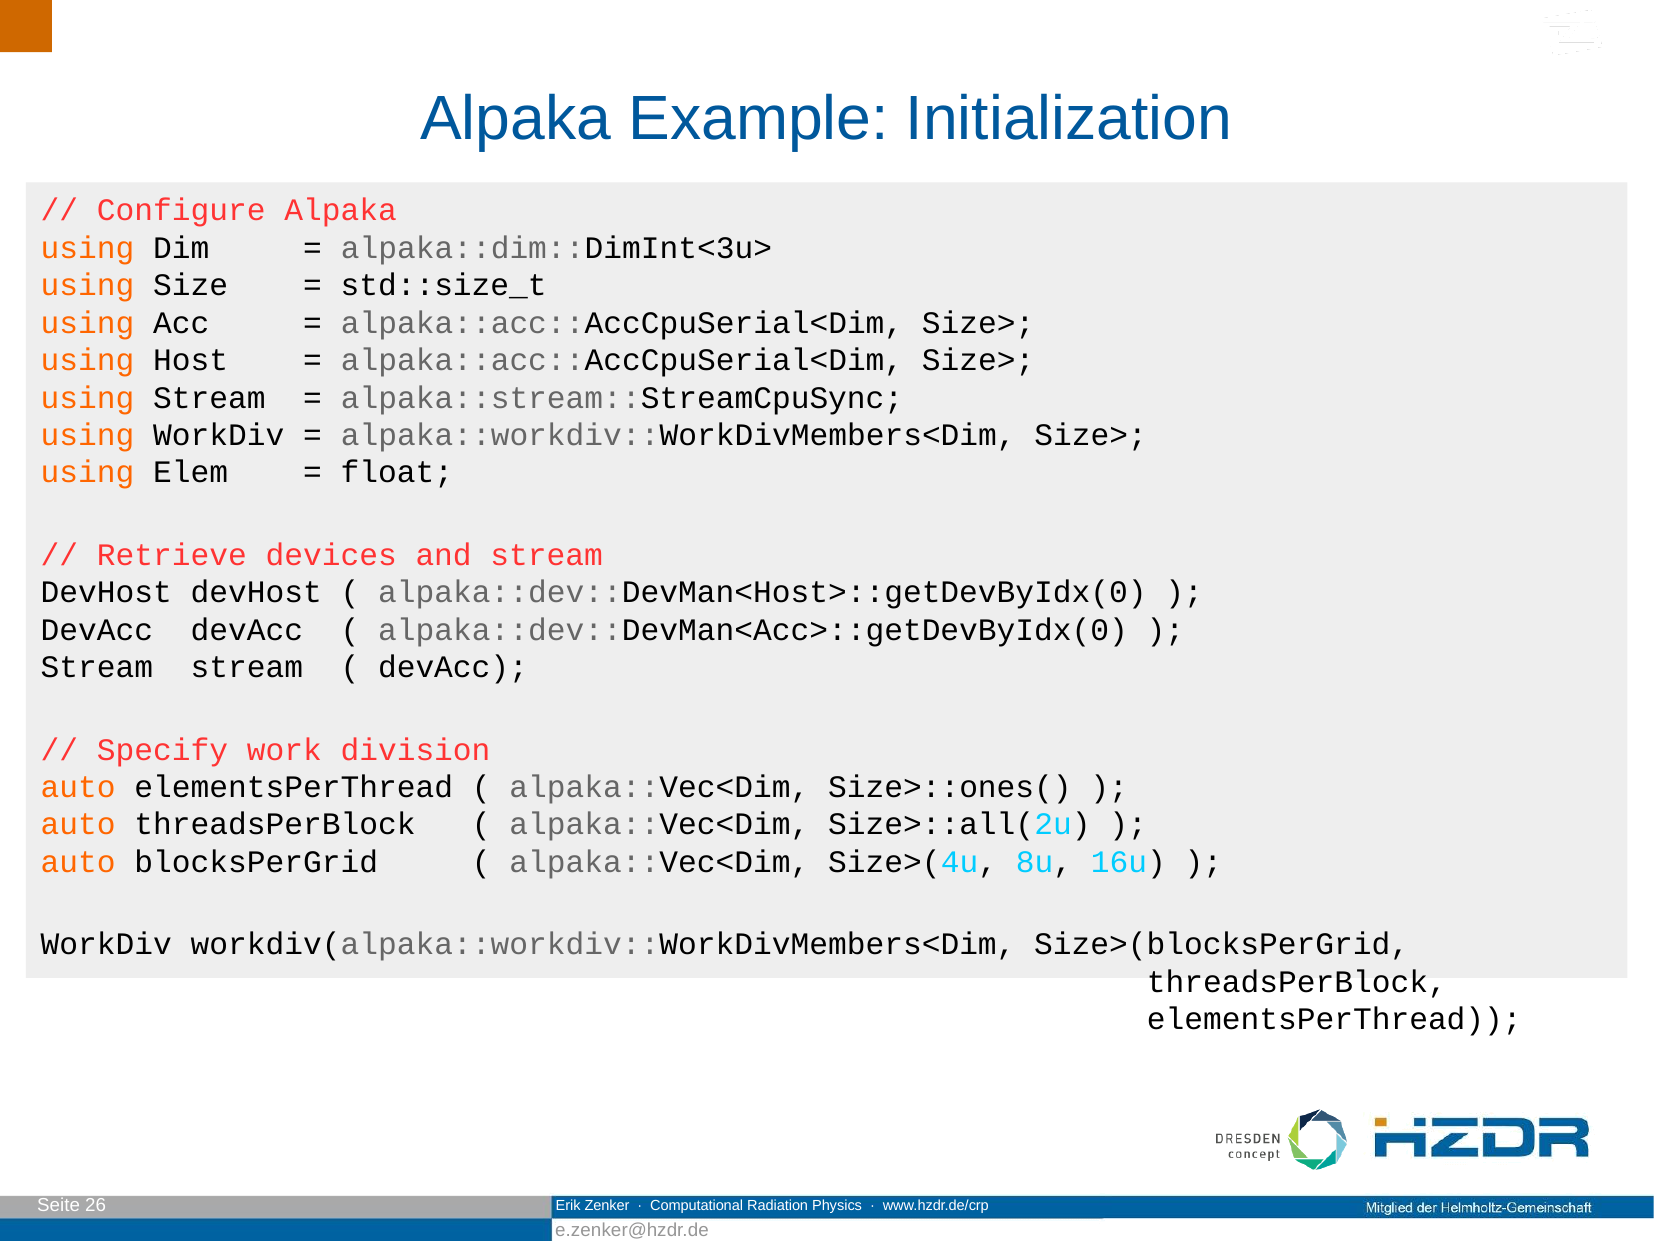

Alpaka Example: Initialization

// Configure Alpaka
using Dim     = alpaka::dim::DimInt<3u>
using Size    = std::size_t
using Acc     = alpaka::acc::AccCpuSerial<Dim, Size>;
using Host    = alpaka::acc::AccCpuSerial<Dim, Size>;
using Stream  = alpaka::stream::StreamCpuSync;
using WorkDiv = alpaka::workdiv::WorkDivMembers<Dim, Size>;
using Elem    = float;

// Retrieve devices and stream
DevHost devHost ( alpaka::dev::DevMan<Host>::getDevByIdx(0) );
DevAcc  devAcc  ( alpaka::dev::DevMan<Acc>::getDevByIdx(0) );
Stream  stream  ( devAcc);

// Specify work division
auto elementsPerThread ( alpaka::Vec<Dim, Size>::ones() );
auto threadsPerBlock   ( alpaka::Vec<Dim, Size>::all(2u) );
auto blocksPerGrid     ( alpaka::Vec<Dim, Size>(4u, 8u, 16u) );

WorkDiv workdiv(alpaka::workdiv::WorkDivMembers<Dim, Size>(blocksPerGrid,
                                                           threadsPerBlock,
                                                           elementsPerThread));